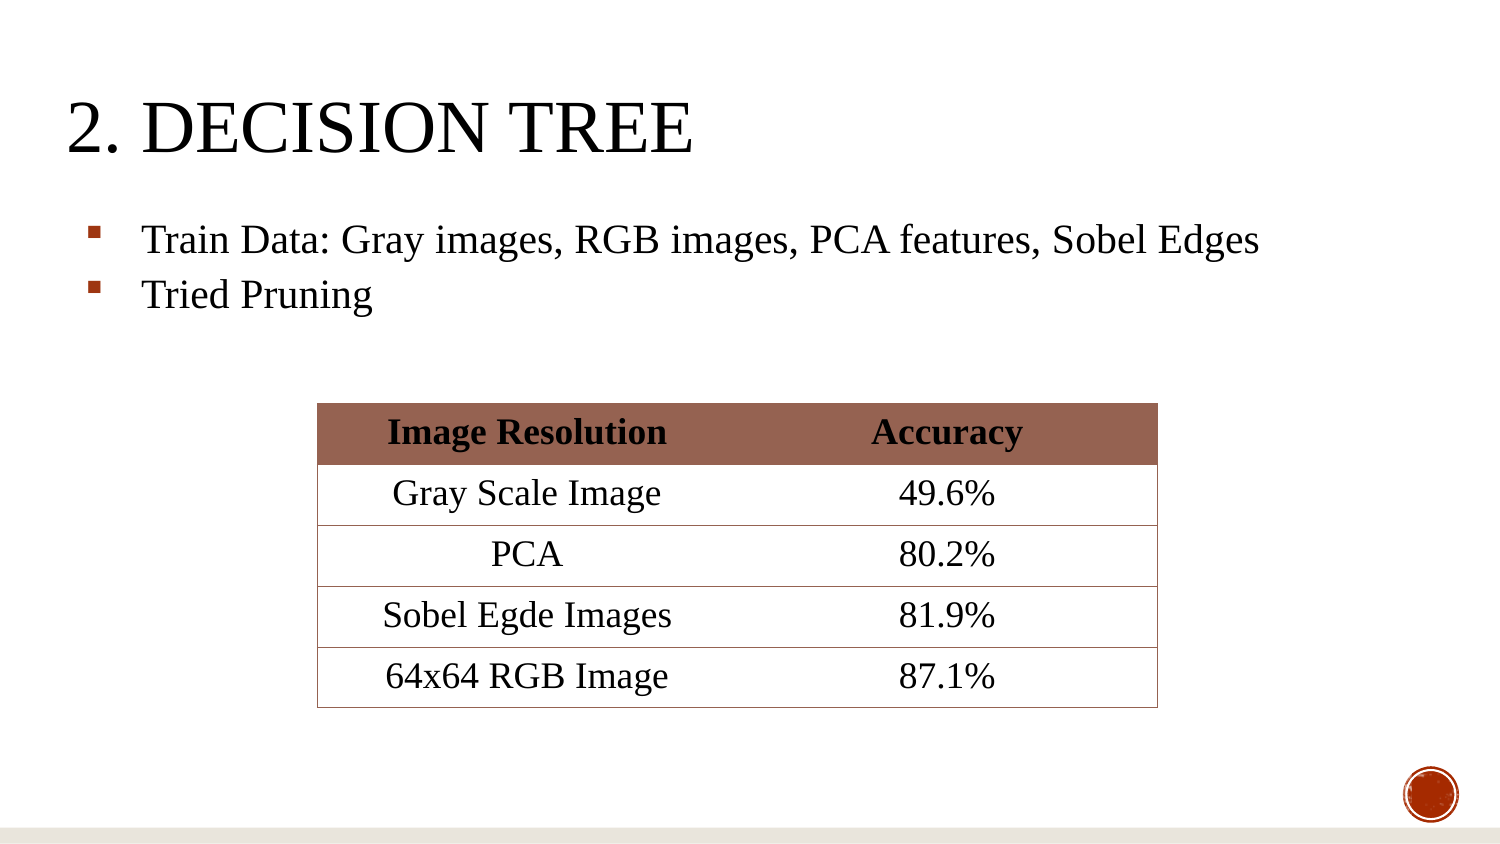

# 2. DECISION TREE

Train Data: Gray images, RGB images, PCA features, Sobel Edges
Tried Pruning
| Image Resolution | Accuracy |
| --- | --- |
| Gray Scale Image | 49.6% |
| PCA | 80.2% |
| Sobel Egde Images | 81.9% |
| 64x64 RGB Image | 87.1% |